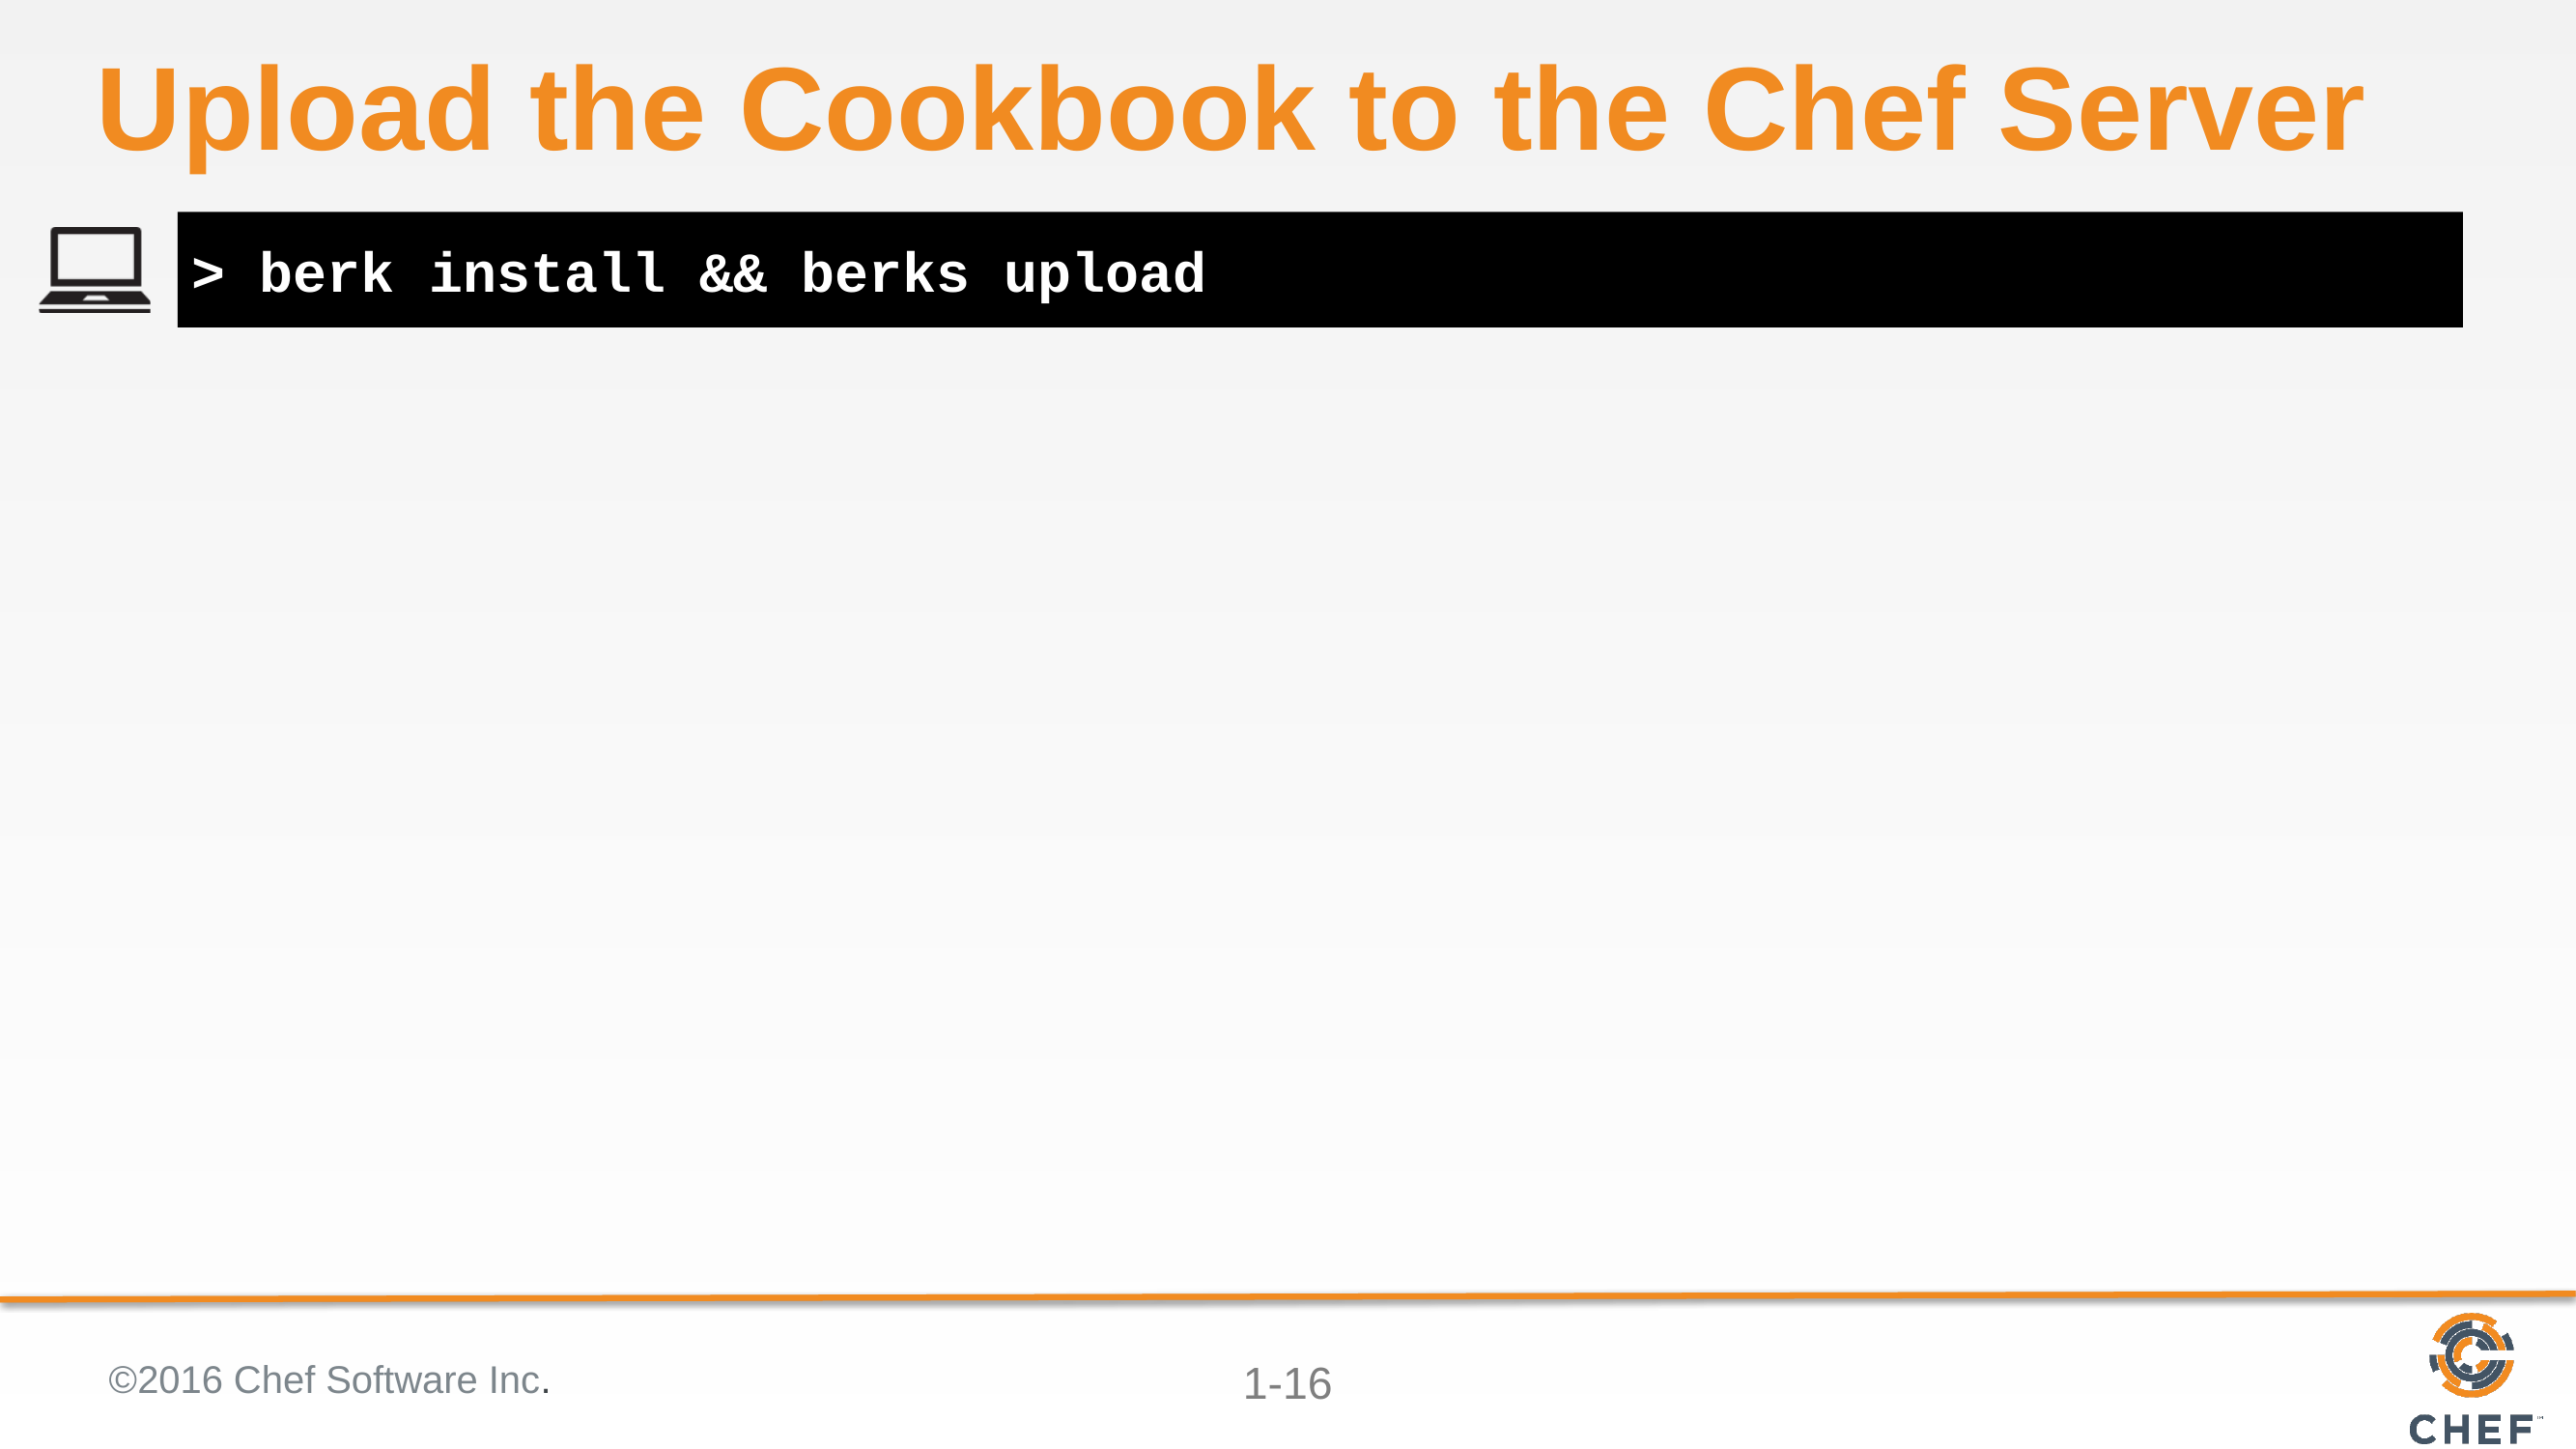

# Upload the Cookbook to the Chef Server
> berk install && berks upload